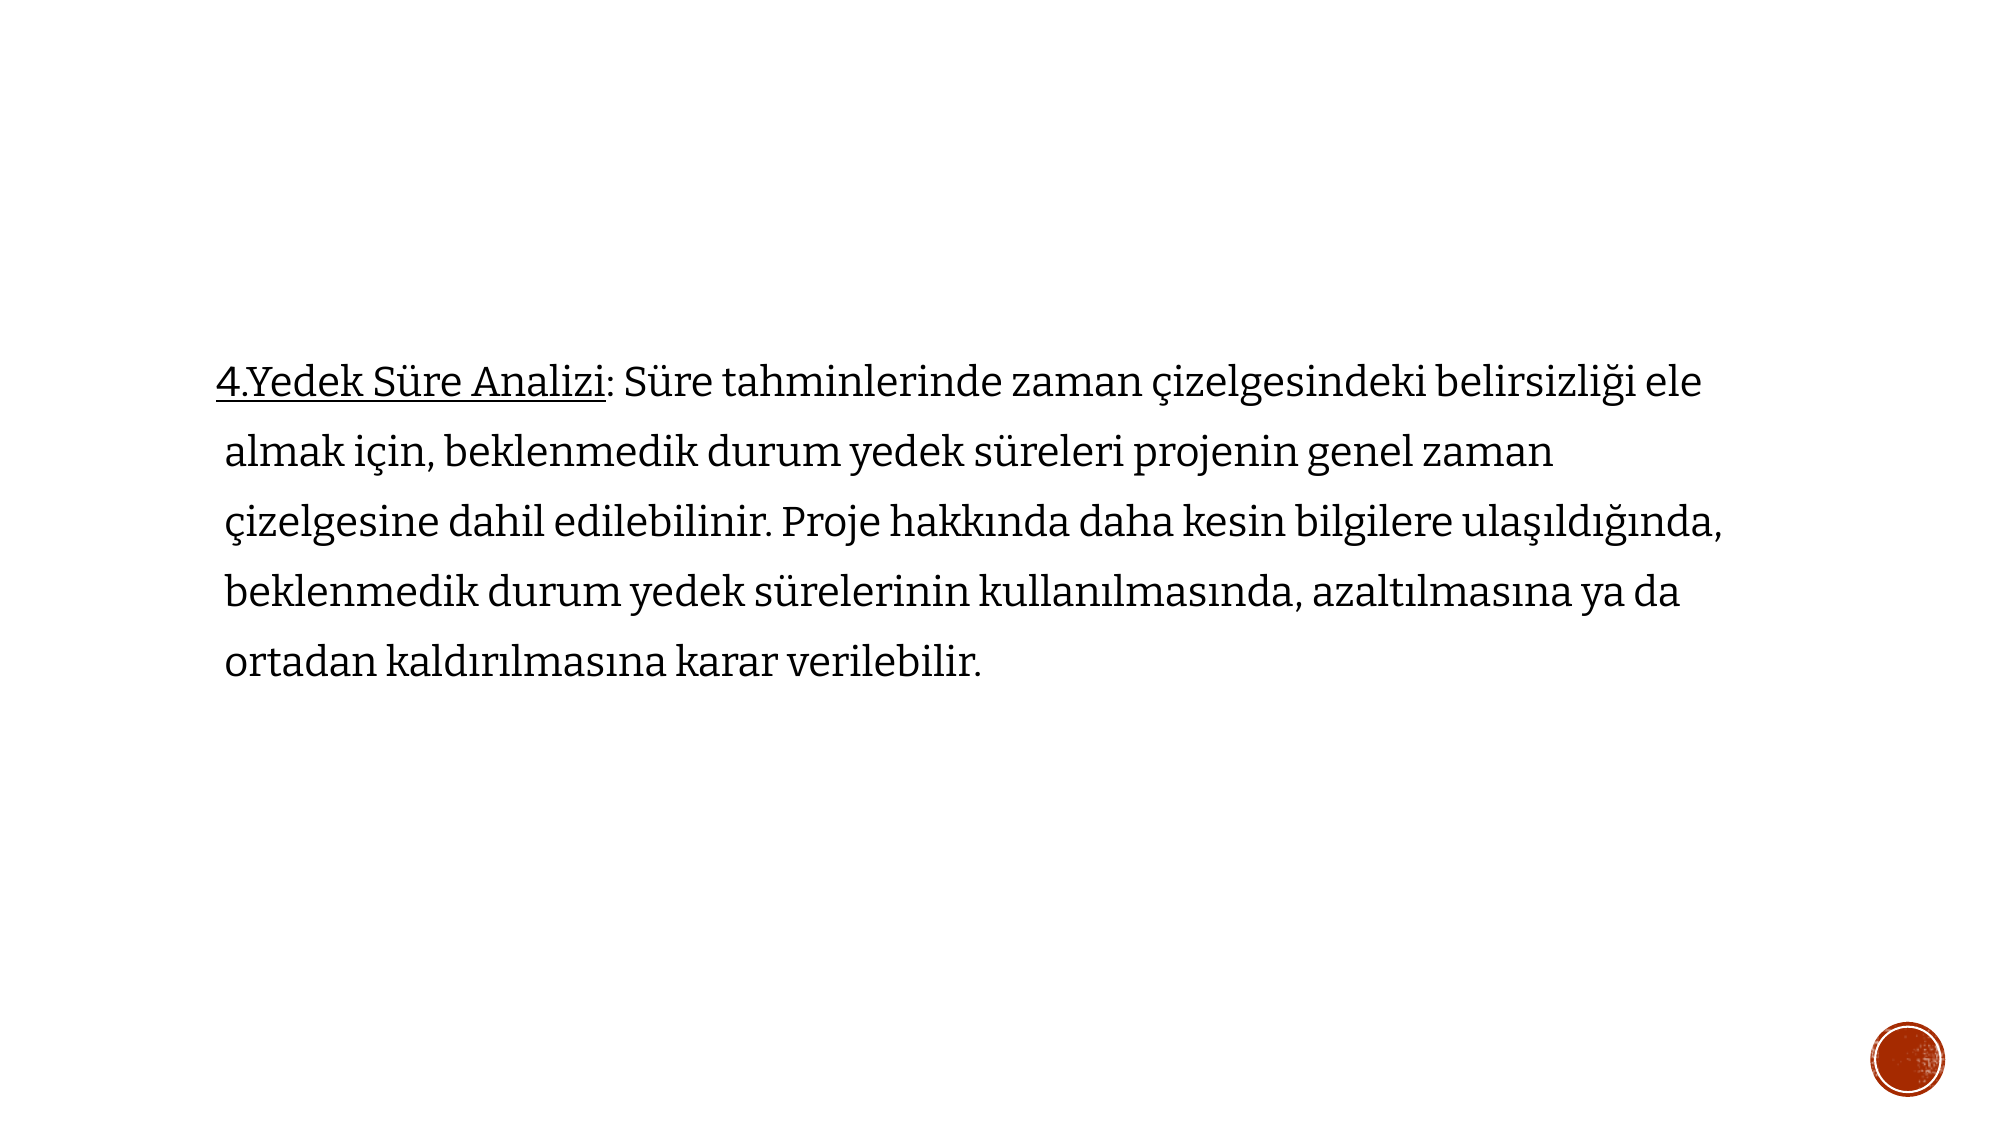

4.Yedek Süre Analizi: Süre tahminlerinde zaman çizelgesindeki belirsizliği ele
 almak için, beklenmedik durum yedek süreleri projenin genel zaman
 çizelgesine dahil edilebilinir. Proje hakkında daha kesin bilgilere ulaşıldığında,
 beklenmedik durum yedek sürelerinin kullanılmasında, azaltılmasına ya da
 ortadan kaldırılmasına karar verilebilir.